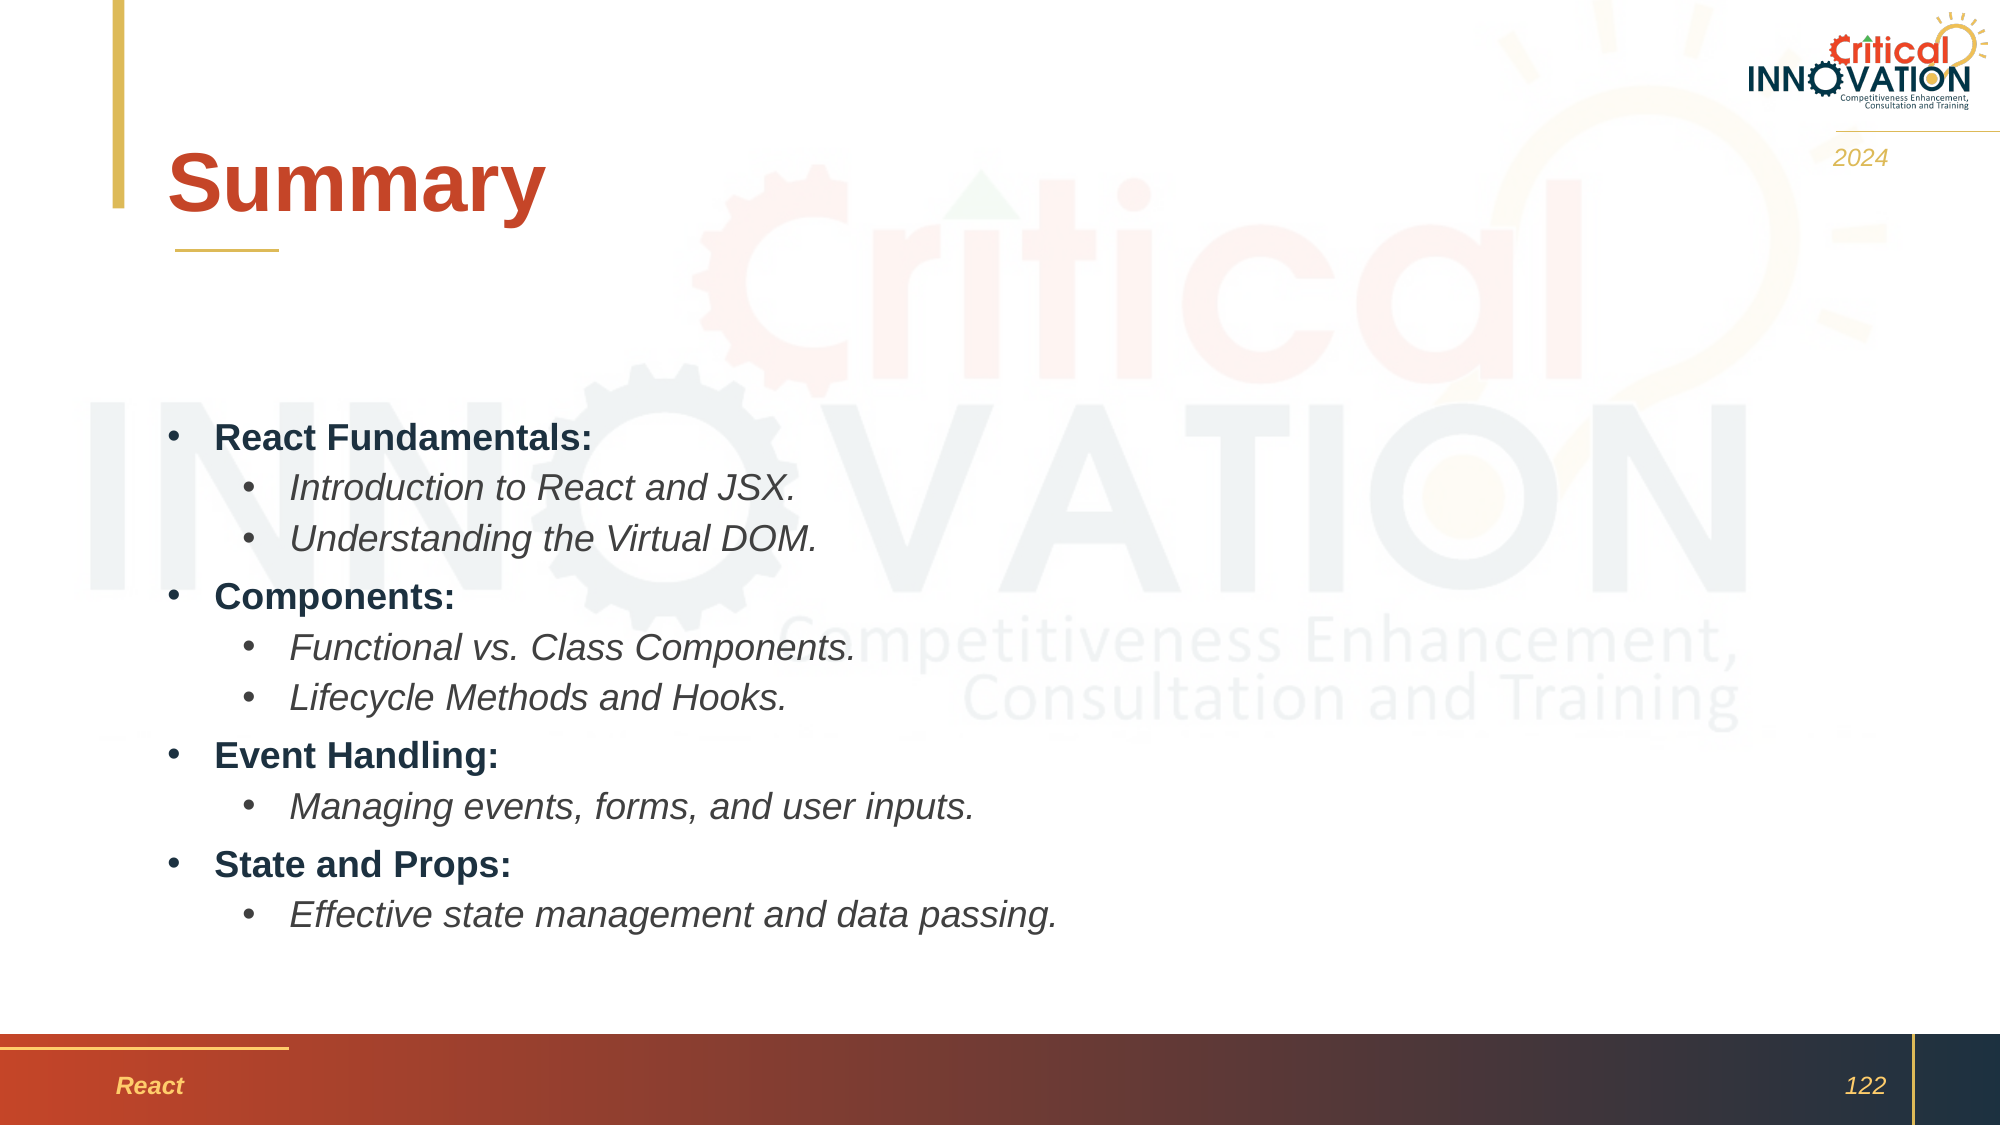

# Summary
2024

React Fundamentals:
Introduction to React and JSX.
Understanding the Virtual DOM.
Components:
Functional vs. Class Components.
Lifecycle Methods and Hooks.
Event Handling:
Managing events, forms, and user inputs.
State and Props:
Effective state management and data passing.
React
122